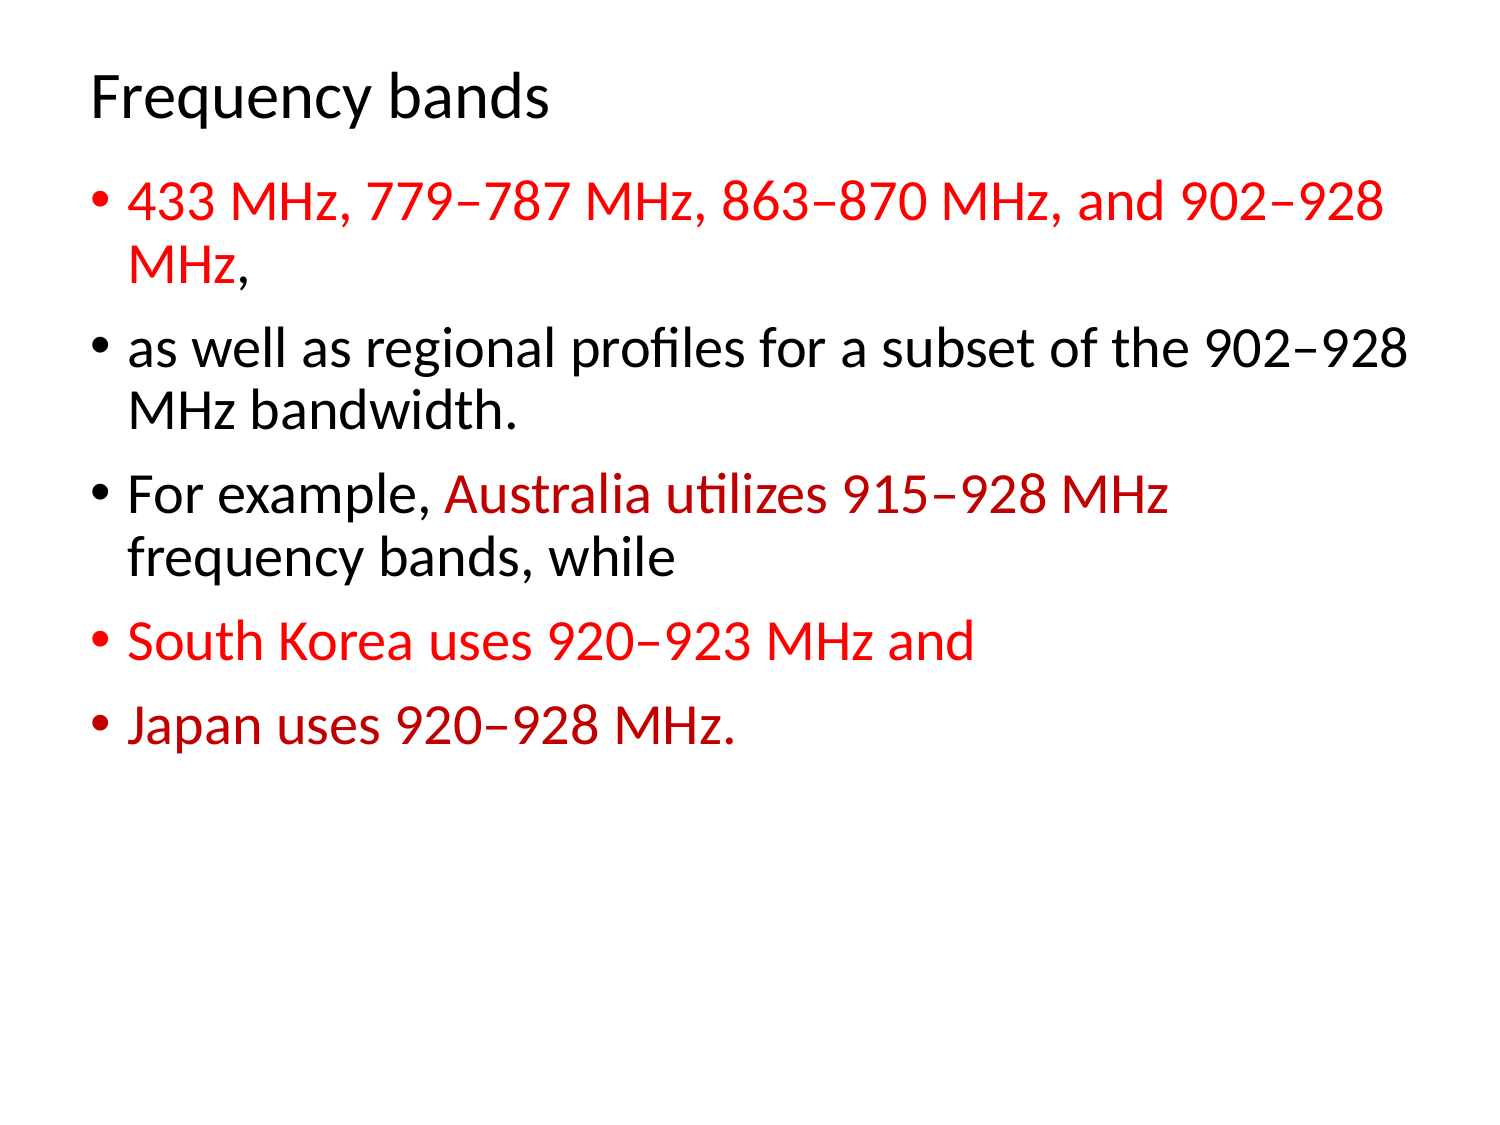

# Frequency bands
433 MHz, 779–787 MHz, 863–870 MHz, and 902–928 MHz,
as well as regional profiles for a subset of the 902–928 MHz bandwidth.
For example, Australia utilizes 915–928 MHz frequency bands, while
South Korea uses 920–923 MHz and
Japan uses 920–928 MHz.